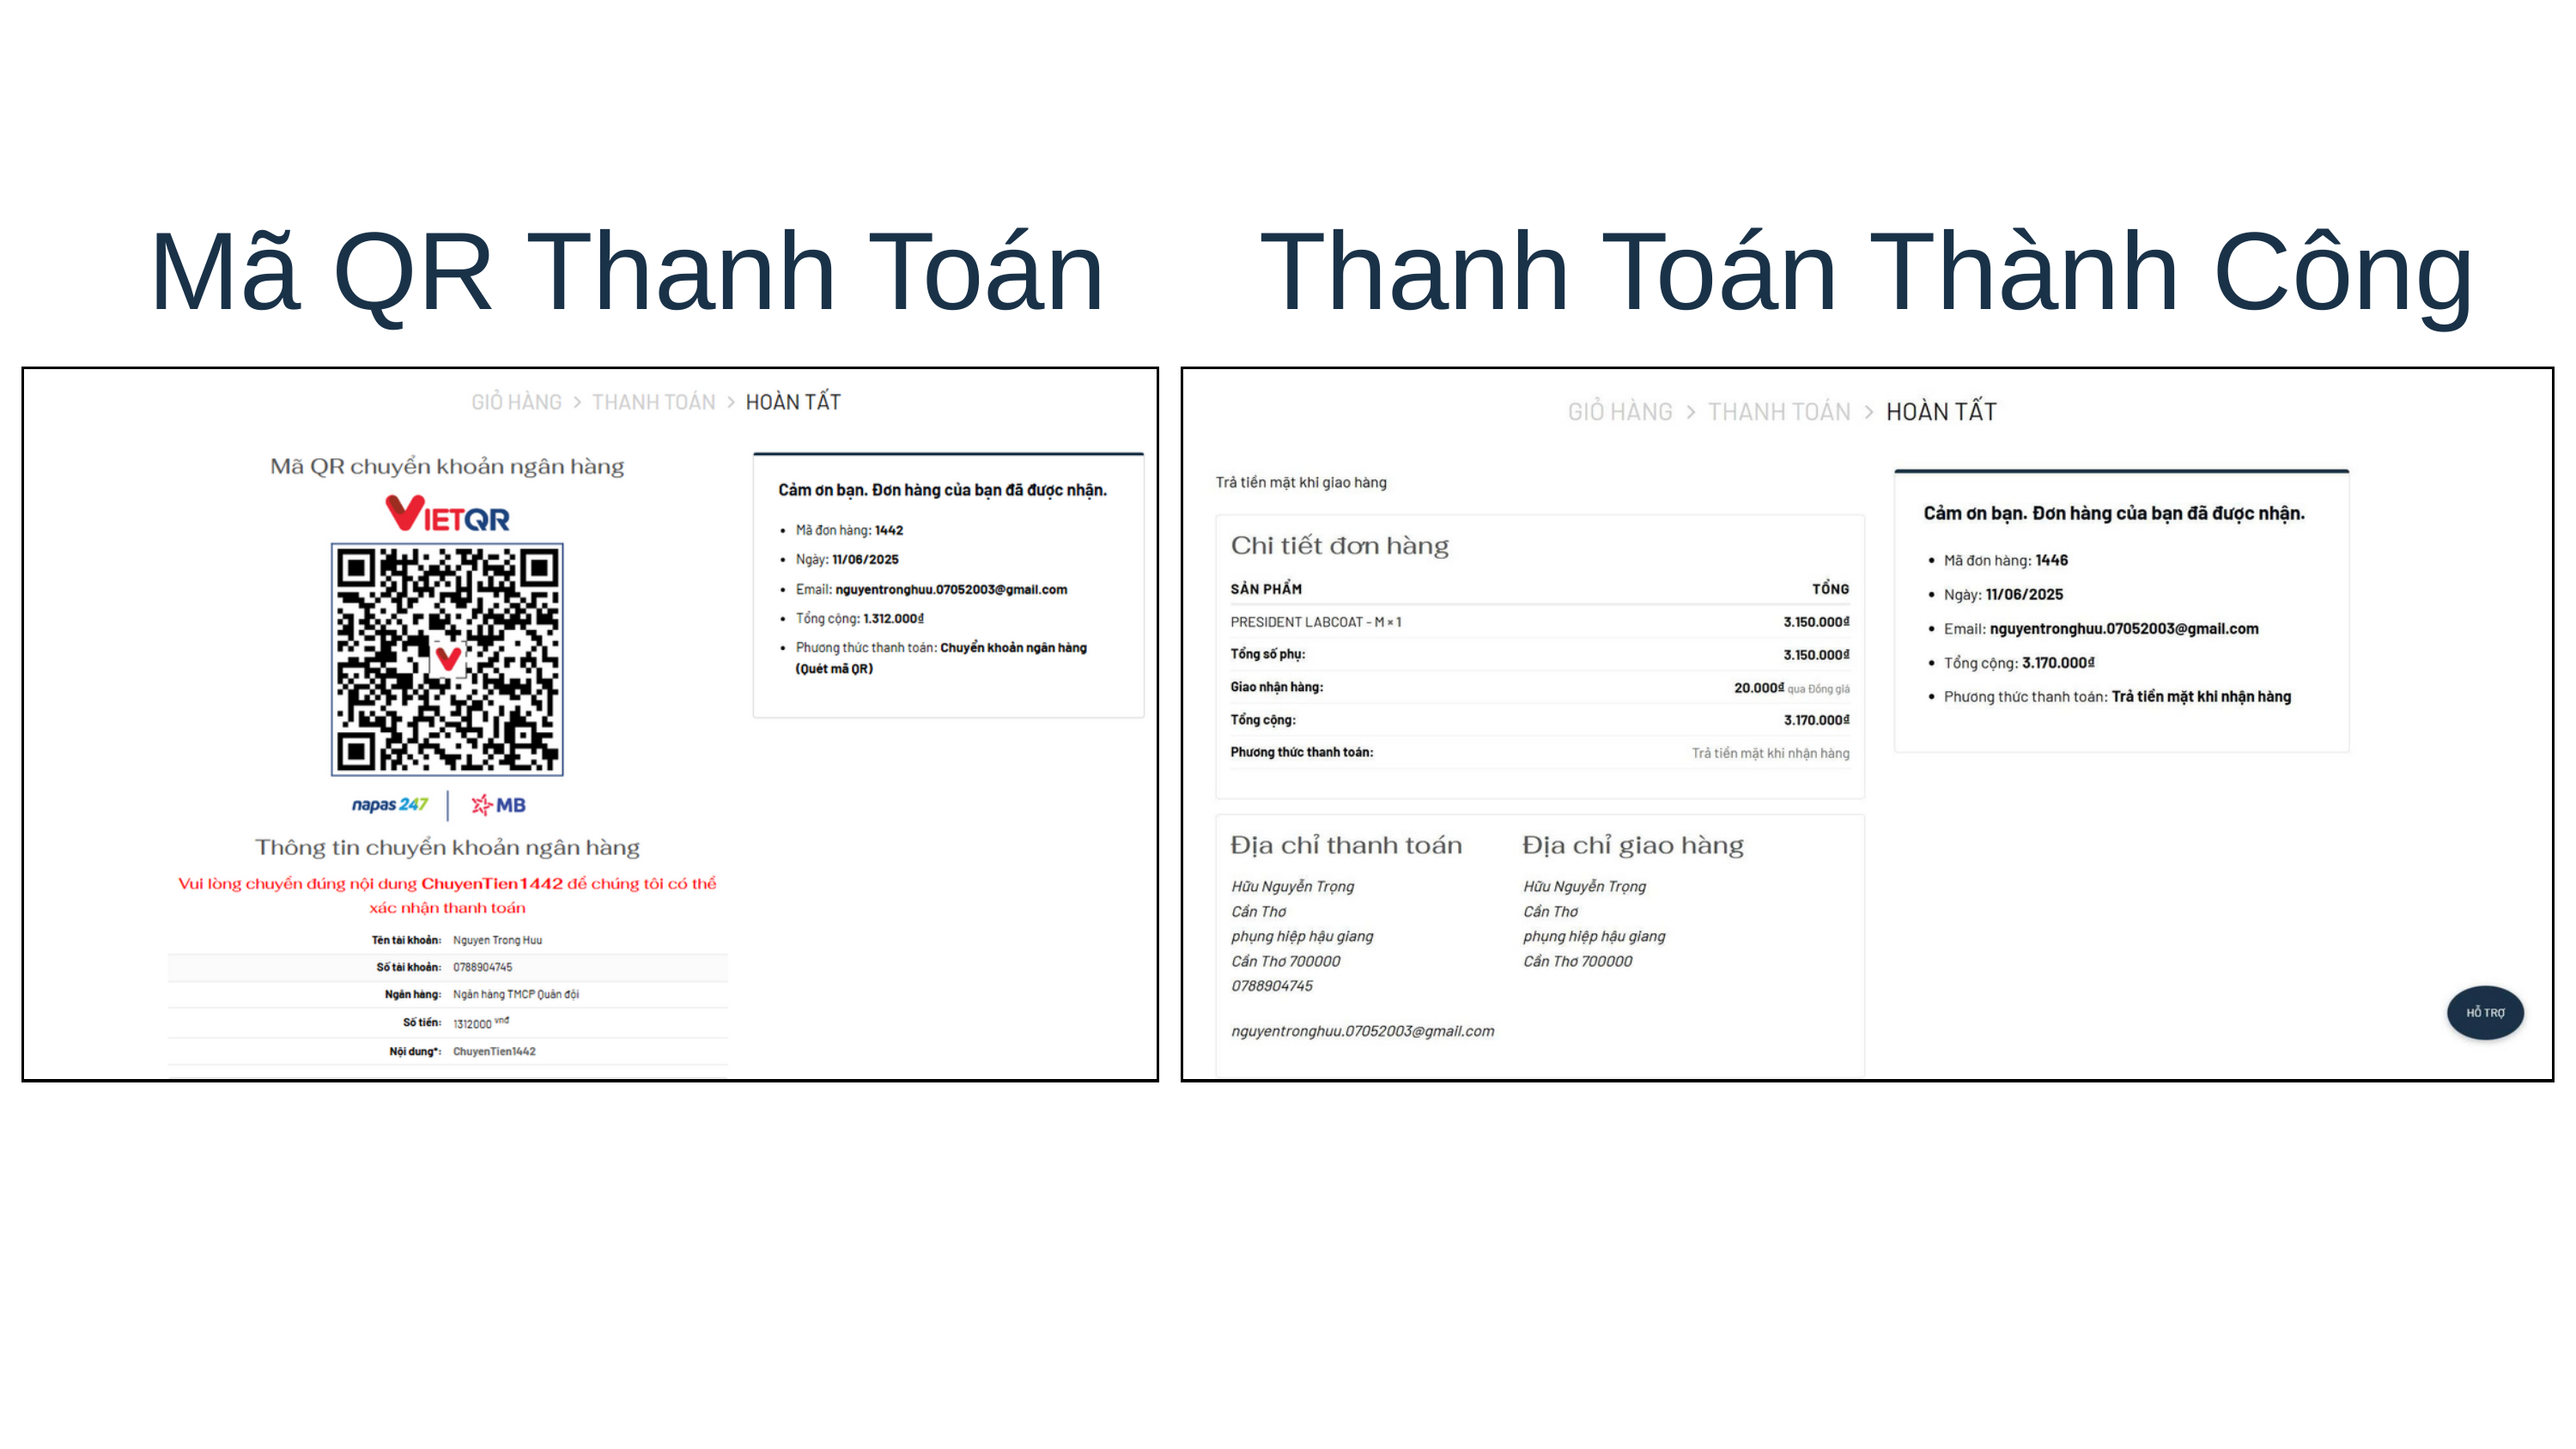

Mã QR Thanh Toán
Thanh Toán Thành Công